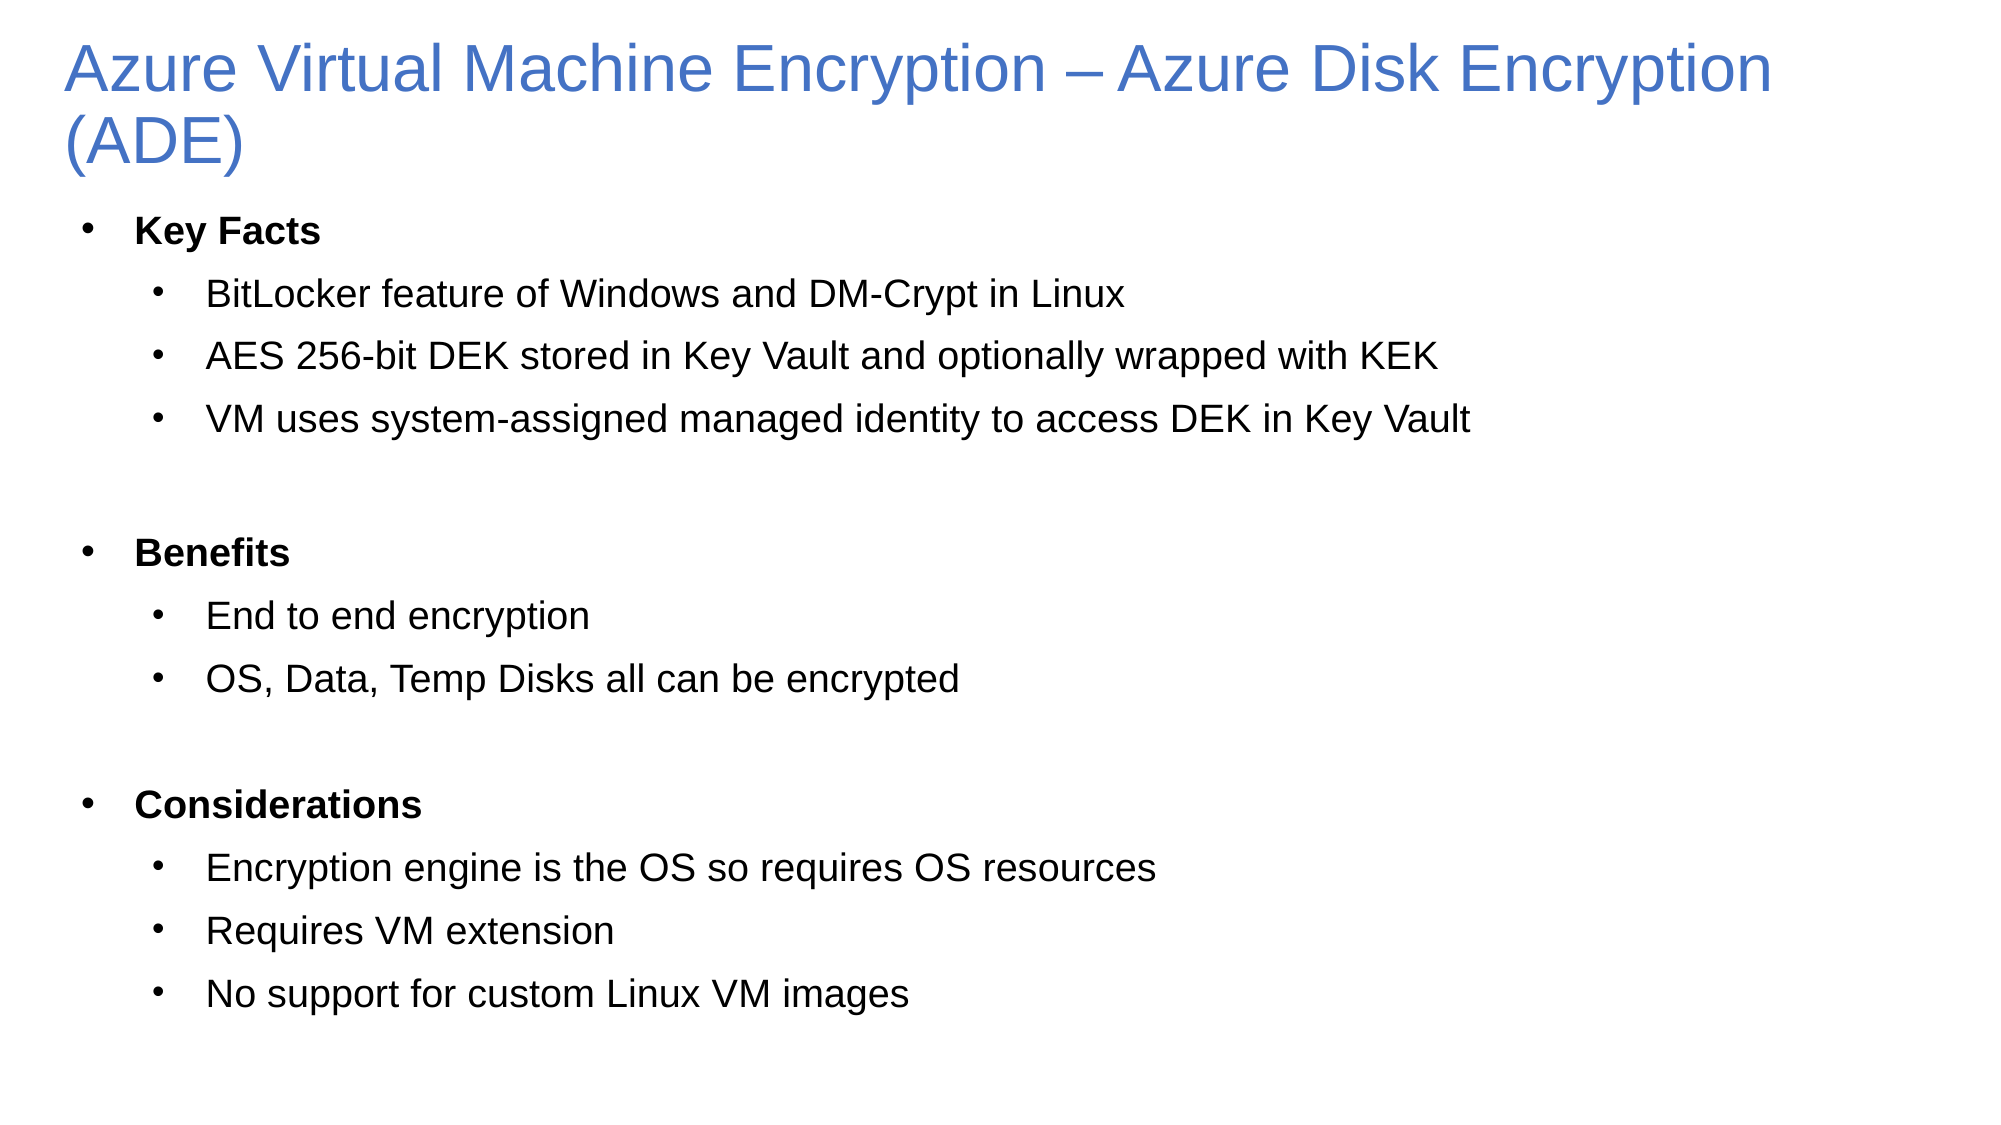

# Azure Virtual Machine Encryption – Azure Disk Encryption (ADE)
Key Facts
BitLocker feature of Windows and DM-Crypt in Linux
AES 256-bit DEK stored in Key Vault and optionally wrapped with KEK
VM uses system-assigned managed identity to access DEK in Key Vault

Benefits
End to end encryption
OS, Data, Temp Disks all can be encrypted

Considerations
Encryption engine is the OS so requires OS resources
Requires VM extension
No support for custom Linux VM images